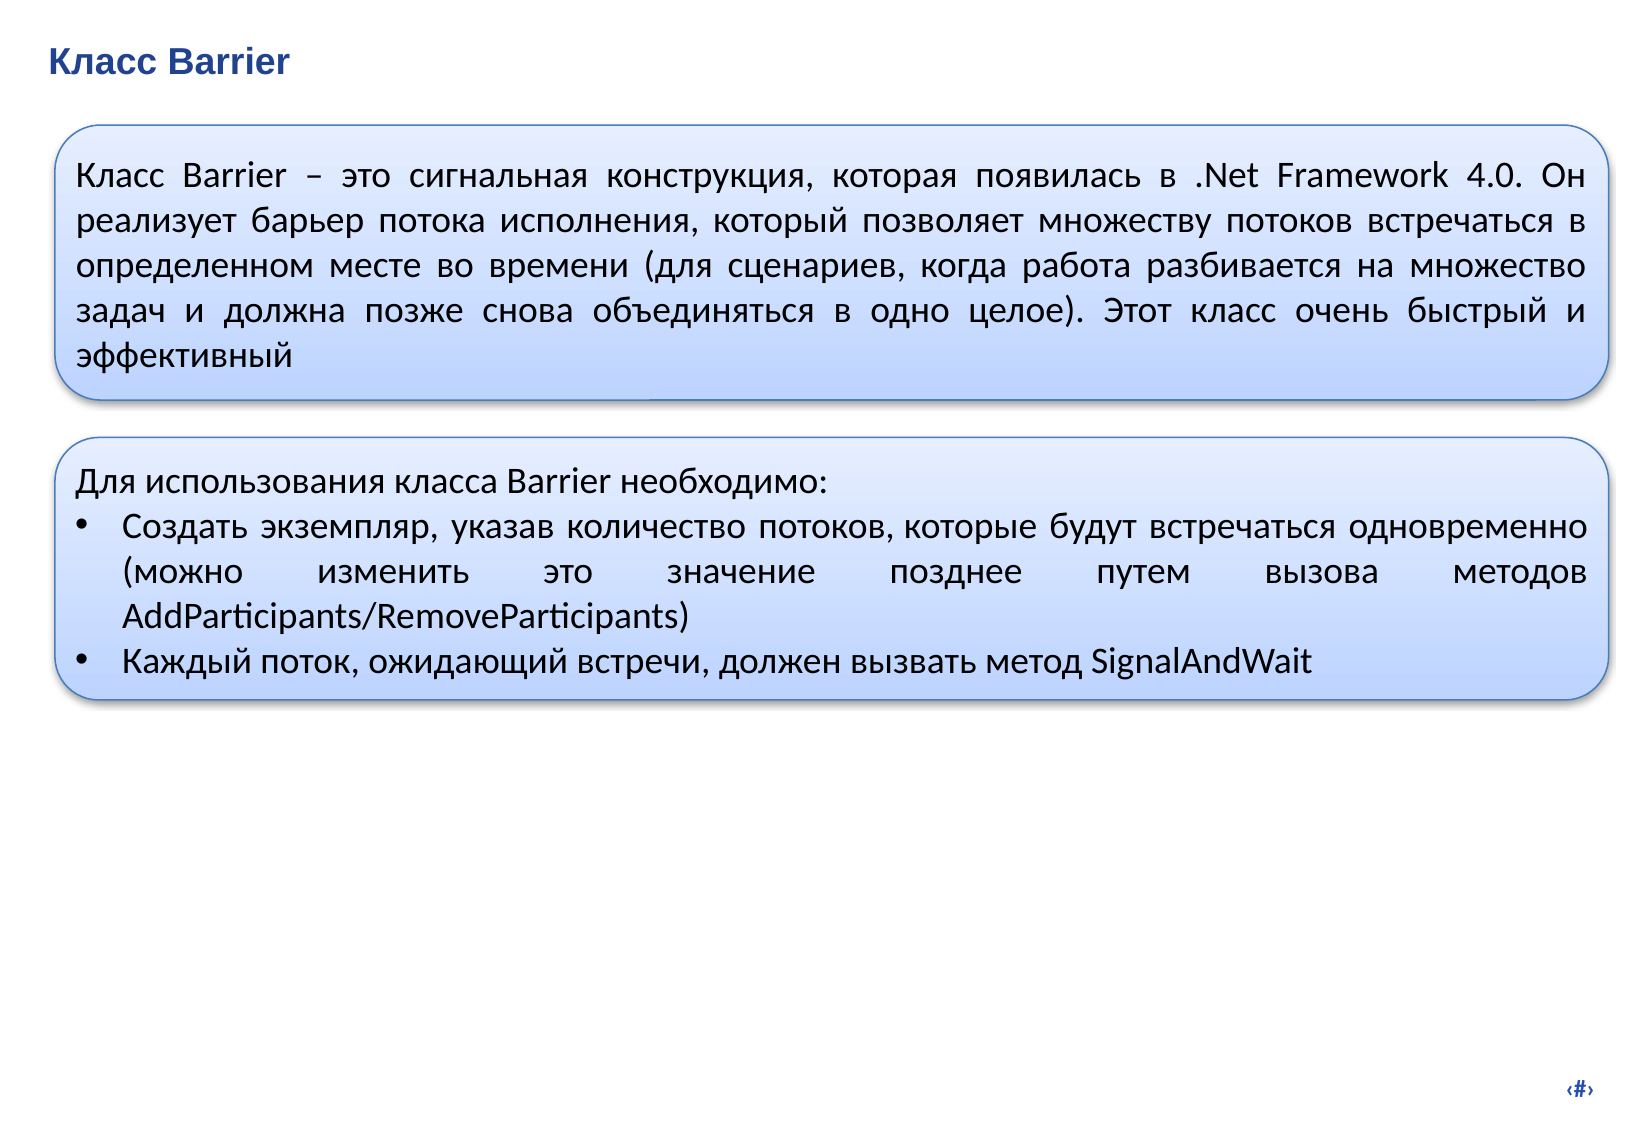

# Класс Barrier

Класс Barrier – это сигнальная конструкция, которая появилась в .Net Framework 4.0. Он реализует барьер потока исполнения, который позволяет множеству потоков встречаться в определенном месте во времени (для сценариев, когда работа разбивается на множество задач и должна позже снова объединяться в одно целое). Этот класс очень быстрый и эффективный

Для использования класса Barrier необходимо:
Создать экземпляр, указав количество потоков, которые будут встречаться одновременно (можно изменить это значение позднее путем вызова методов AddParticipants/RemoveParticipants)
Каждый поток, ожидающий встречи, должен вызвать метод SignalAndWait